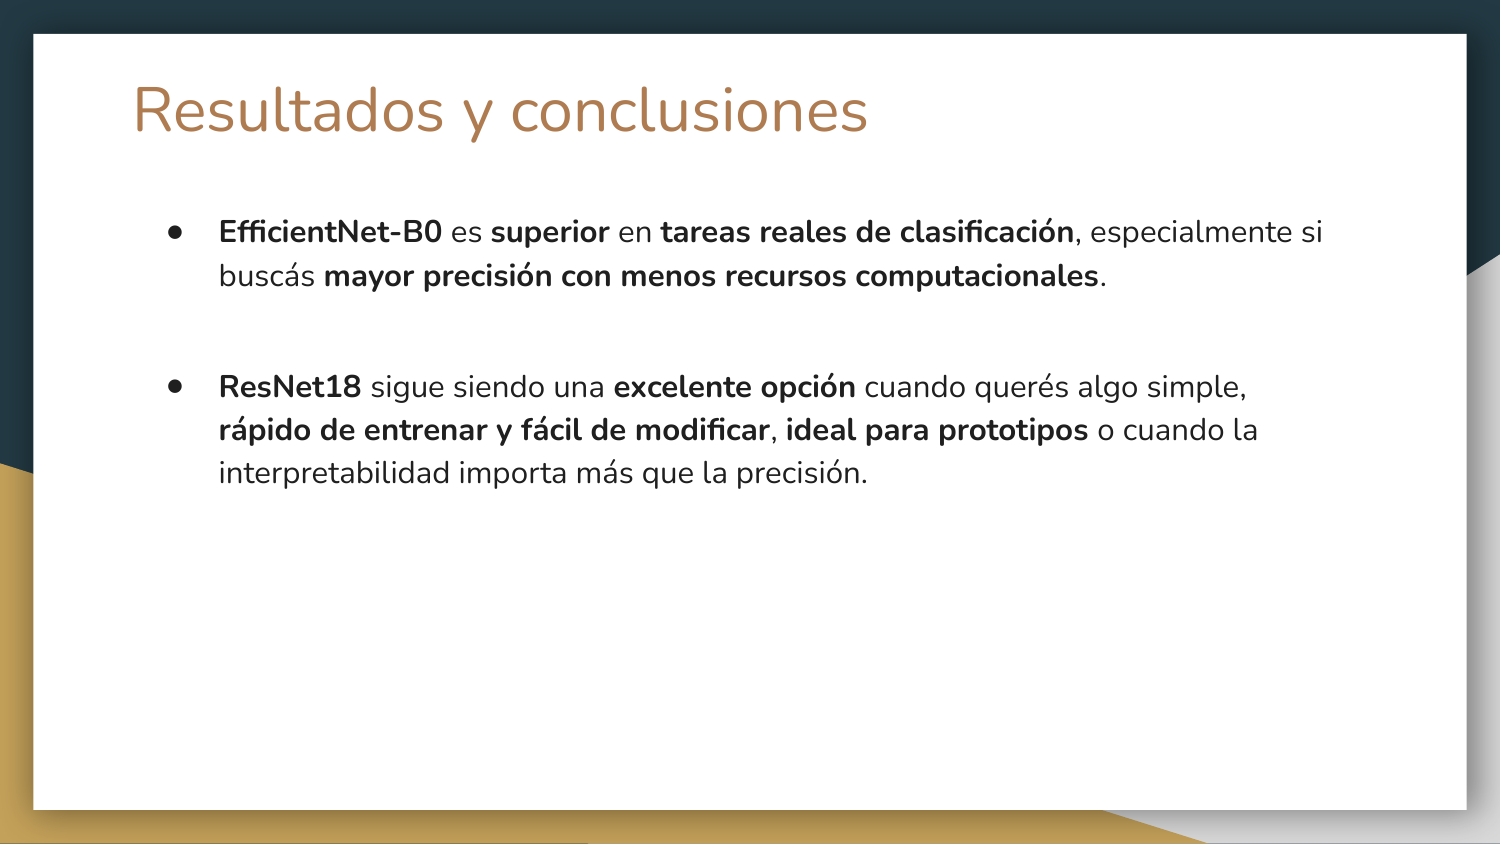

# Resultados y conclusiones
EfficientNet-B0 es superior en tareas reales de clasificación, especialmente si buscás mayor precisión con menos recursos computacionales.

ResNet18 sigue siendo una excelente opción cuando querés algo simple, rápido de entrenar y fácil de modificar, ideal para prototipos o cuando la interpretabilidad importa más que la precisión.